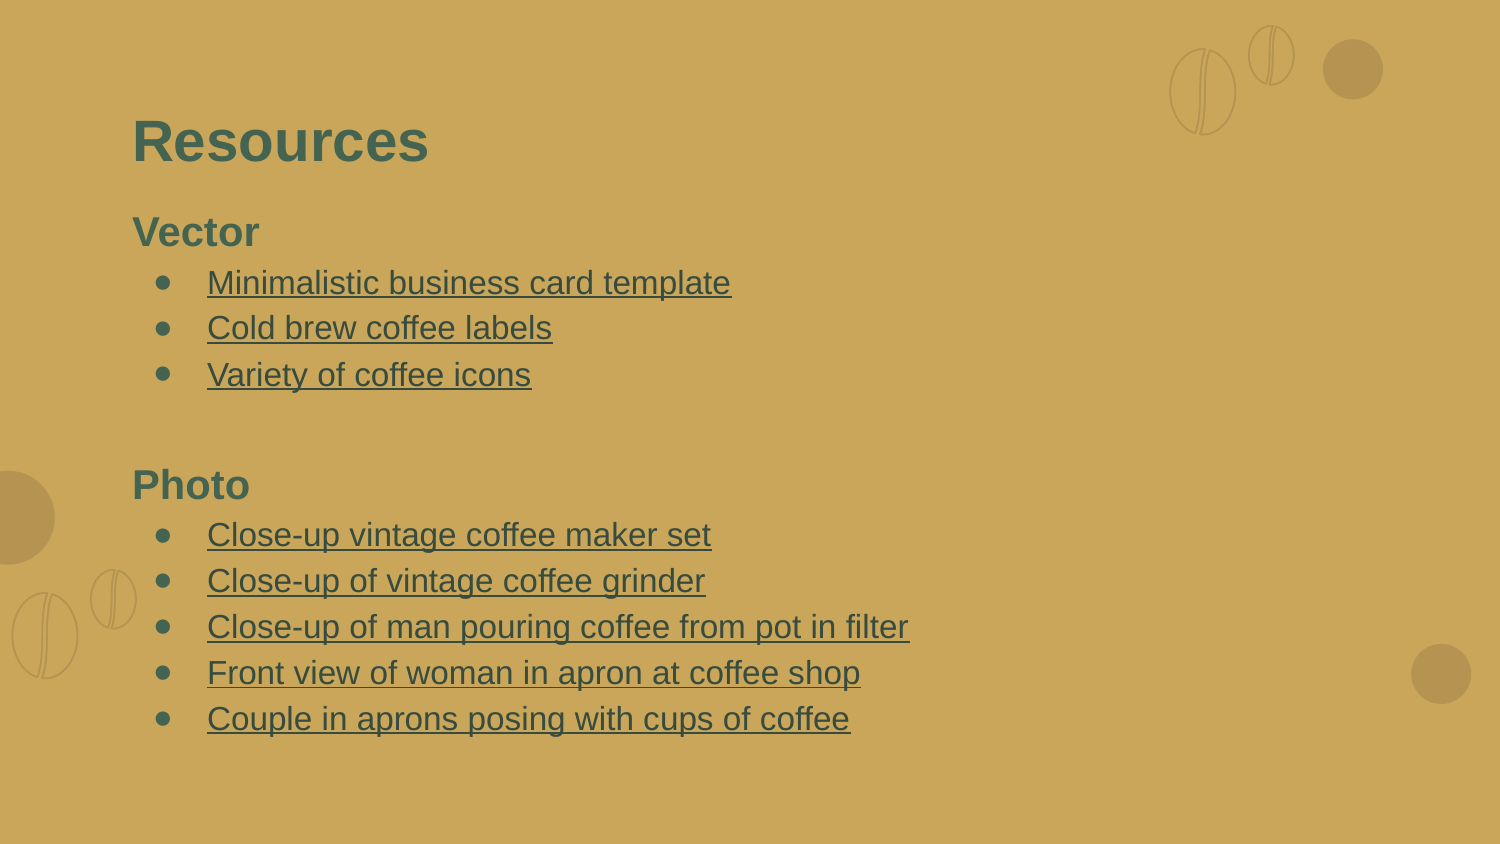

# Resources
Vector
Minimalistic business card template
Cold brew coffee labels
Variety of coffee icons

Photo
Close-up vintage coffee maker set
Close-up of vintage coffee grinder
Close-up of man pouring coffee from pot in filter
Front view of woman in apron at coffee shop
Couple in aprons posing with cups of coffee